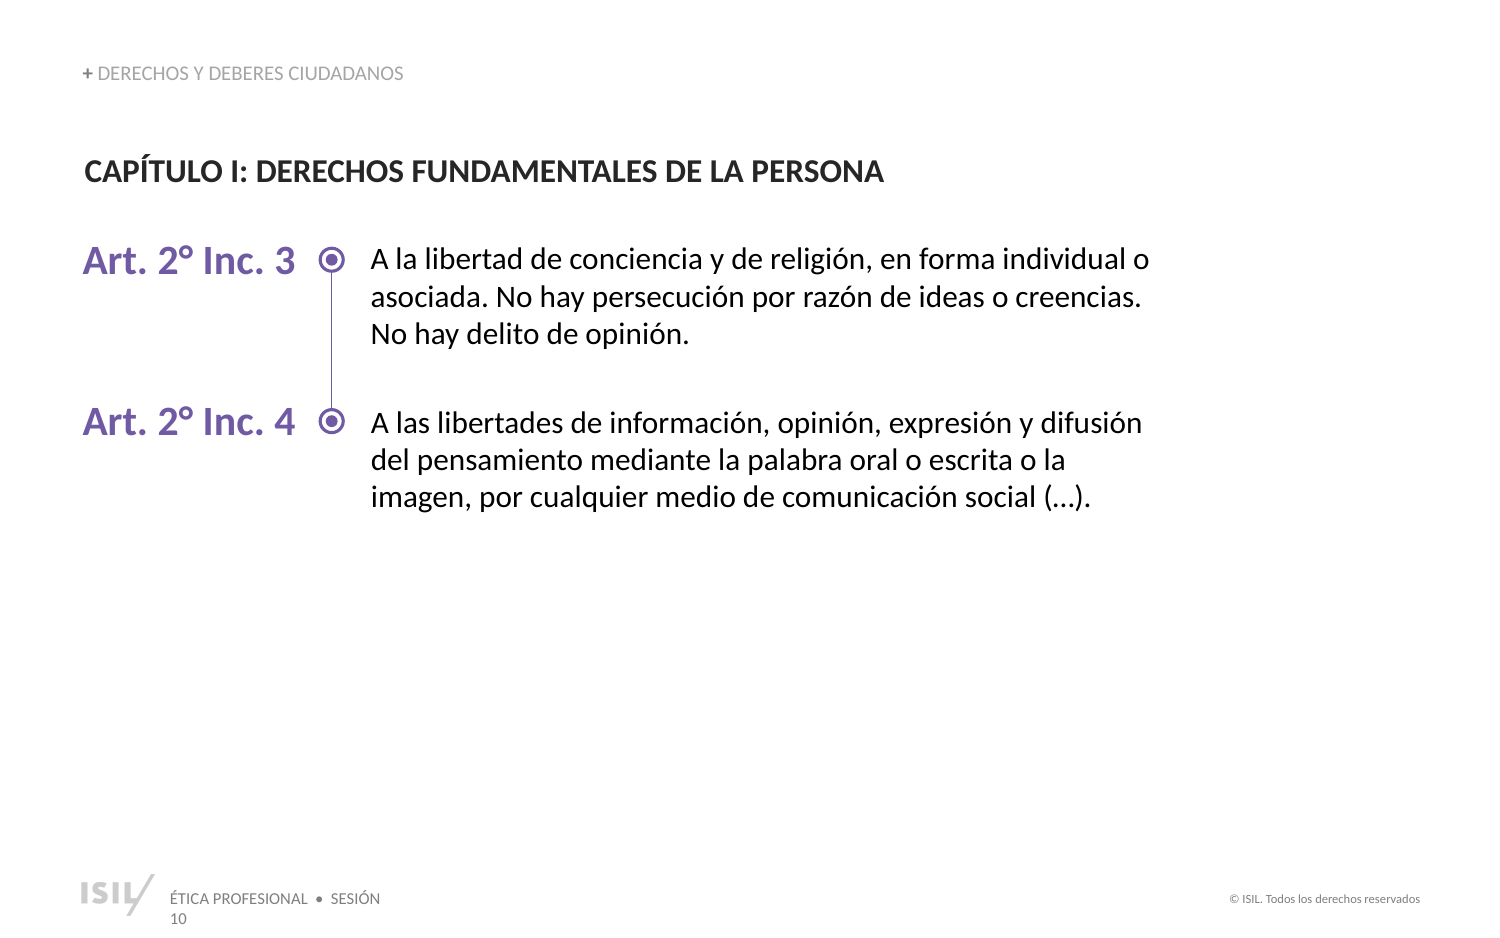

+ DERECHOS Y DEBERES CIUDADANOS
CAPÍTULO I: DERECHOS FUNDAMENTALES DE LA PERSONA
Art. 2° Inc. 3
A la libertad de conciencia y de religión, en forma individual o asociada. No hay persecución por razón de ideas o creencias. No hay delito de opinión.

Art. 2° Inc. 4
A las libertades de información, opinión, expresión y difusión del pensamiento mediante la palabra oral o escrita o la imagen, por cualquier medio de comunicación social (…).